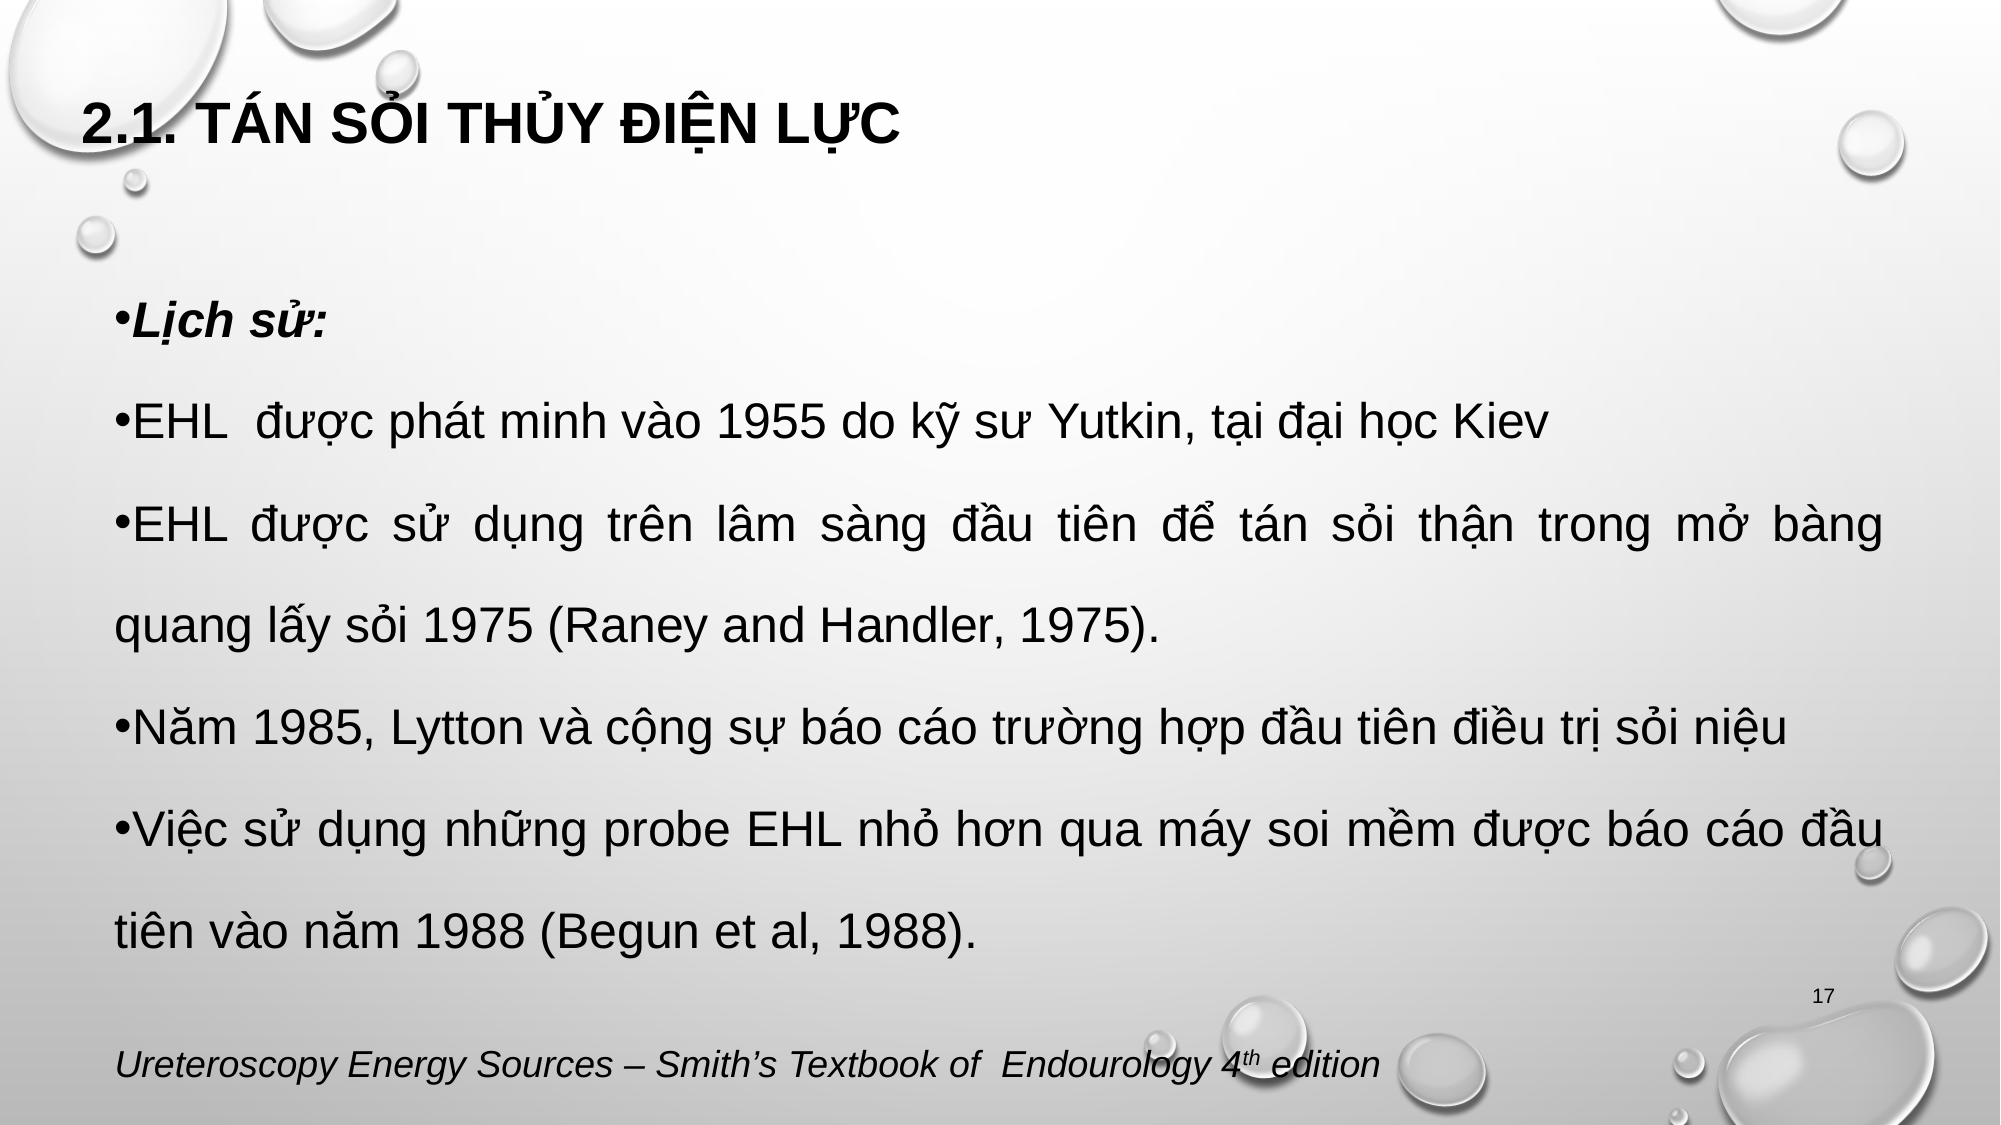

# 2.1. Tán sỏi thủy điện lực
Lịch sử:
EHL  được phát minh vào 1955 do kỹ sư Yutkin, tại đại học Kiev
EHL được sử dụng trên lâm sàng đầu tiên để tán sỏi thận trong mở bàng quang lấy sỏi 1975 (Raney and Handler, 1975).
Năm 1985, Lytton và cộng sự báo cáo trường hợp đầu tiên điều trị sỏi niệu
Việc sử dụng những probe EHL nhỏ hơn qua máy soi mềm được báo cáo đầu tiên vào năm 1988 (Begun et al, 1988).

17
Ureteroscopy Energy Sources – Smith’s Textbook of  Endourology 4th edition